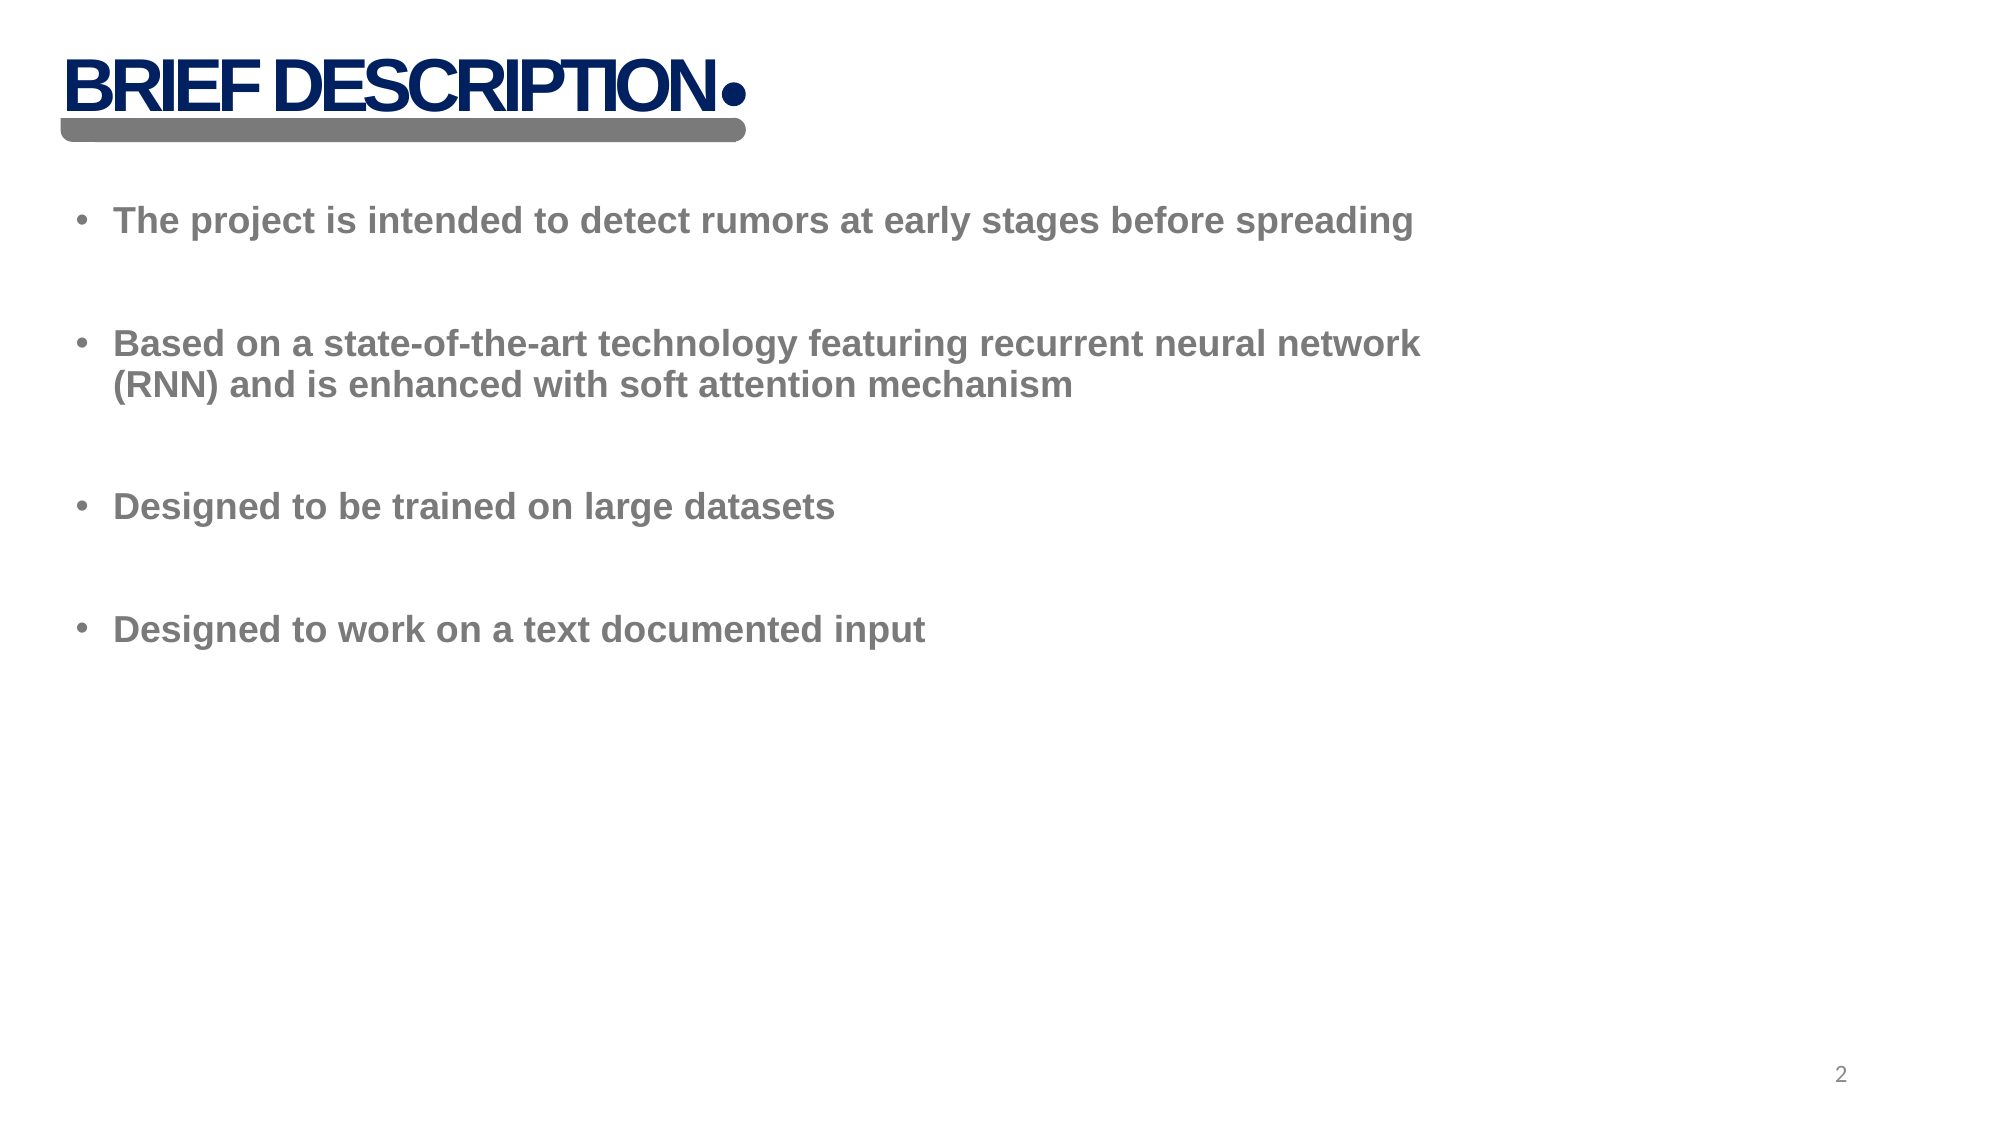

BRIEF DESCRIPTION

The project is intended to detect rumors at early stages before spreading

Based on a state-of-the-art technology featuring recurrent neural network (RNN) and is enhanced with soft attention mechanism

Designed to be trained on large datasets

Designed to work on a text documented input
2